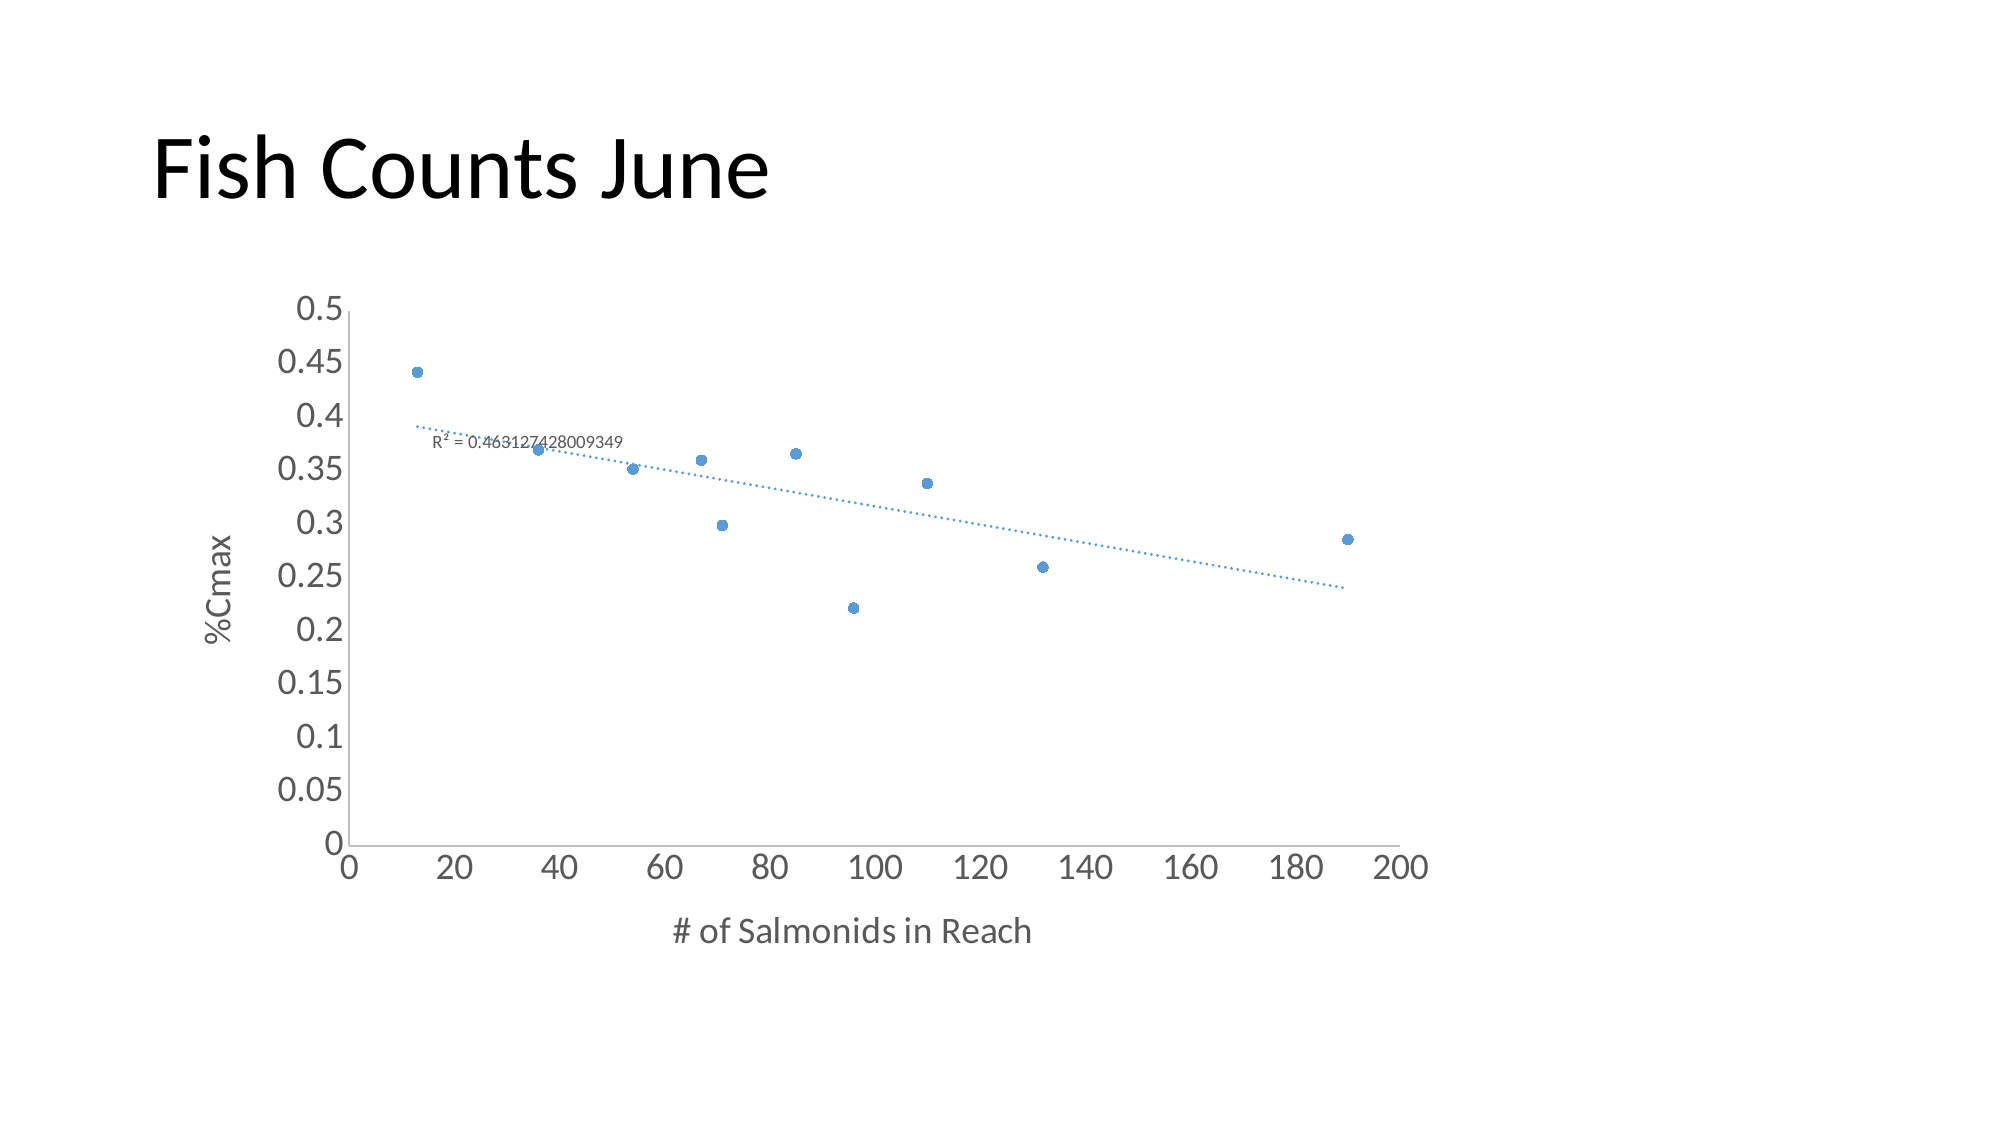

# Fish Counts June

### Chart

| Category |  |
|---|---|